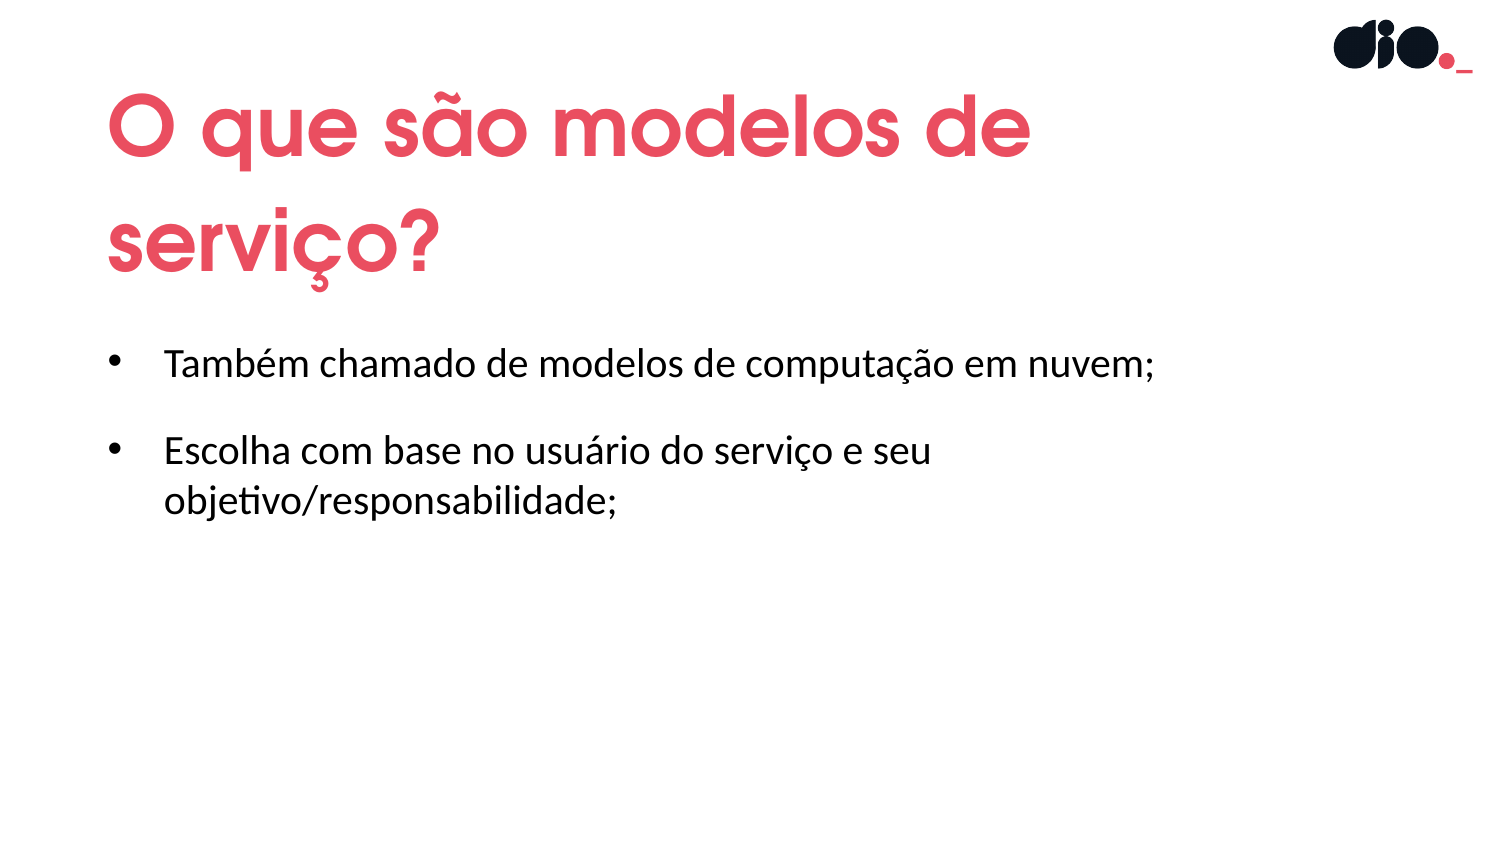

O que são modelos de serviço?
Também chamado de modelos de computação em nuvem;
Escolha com base no usuário do serviço e seu objetivo/responsabilidade;